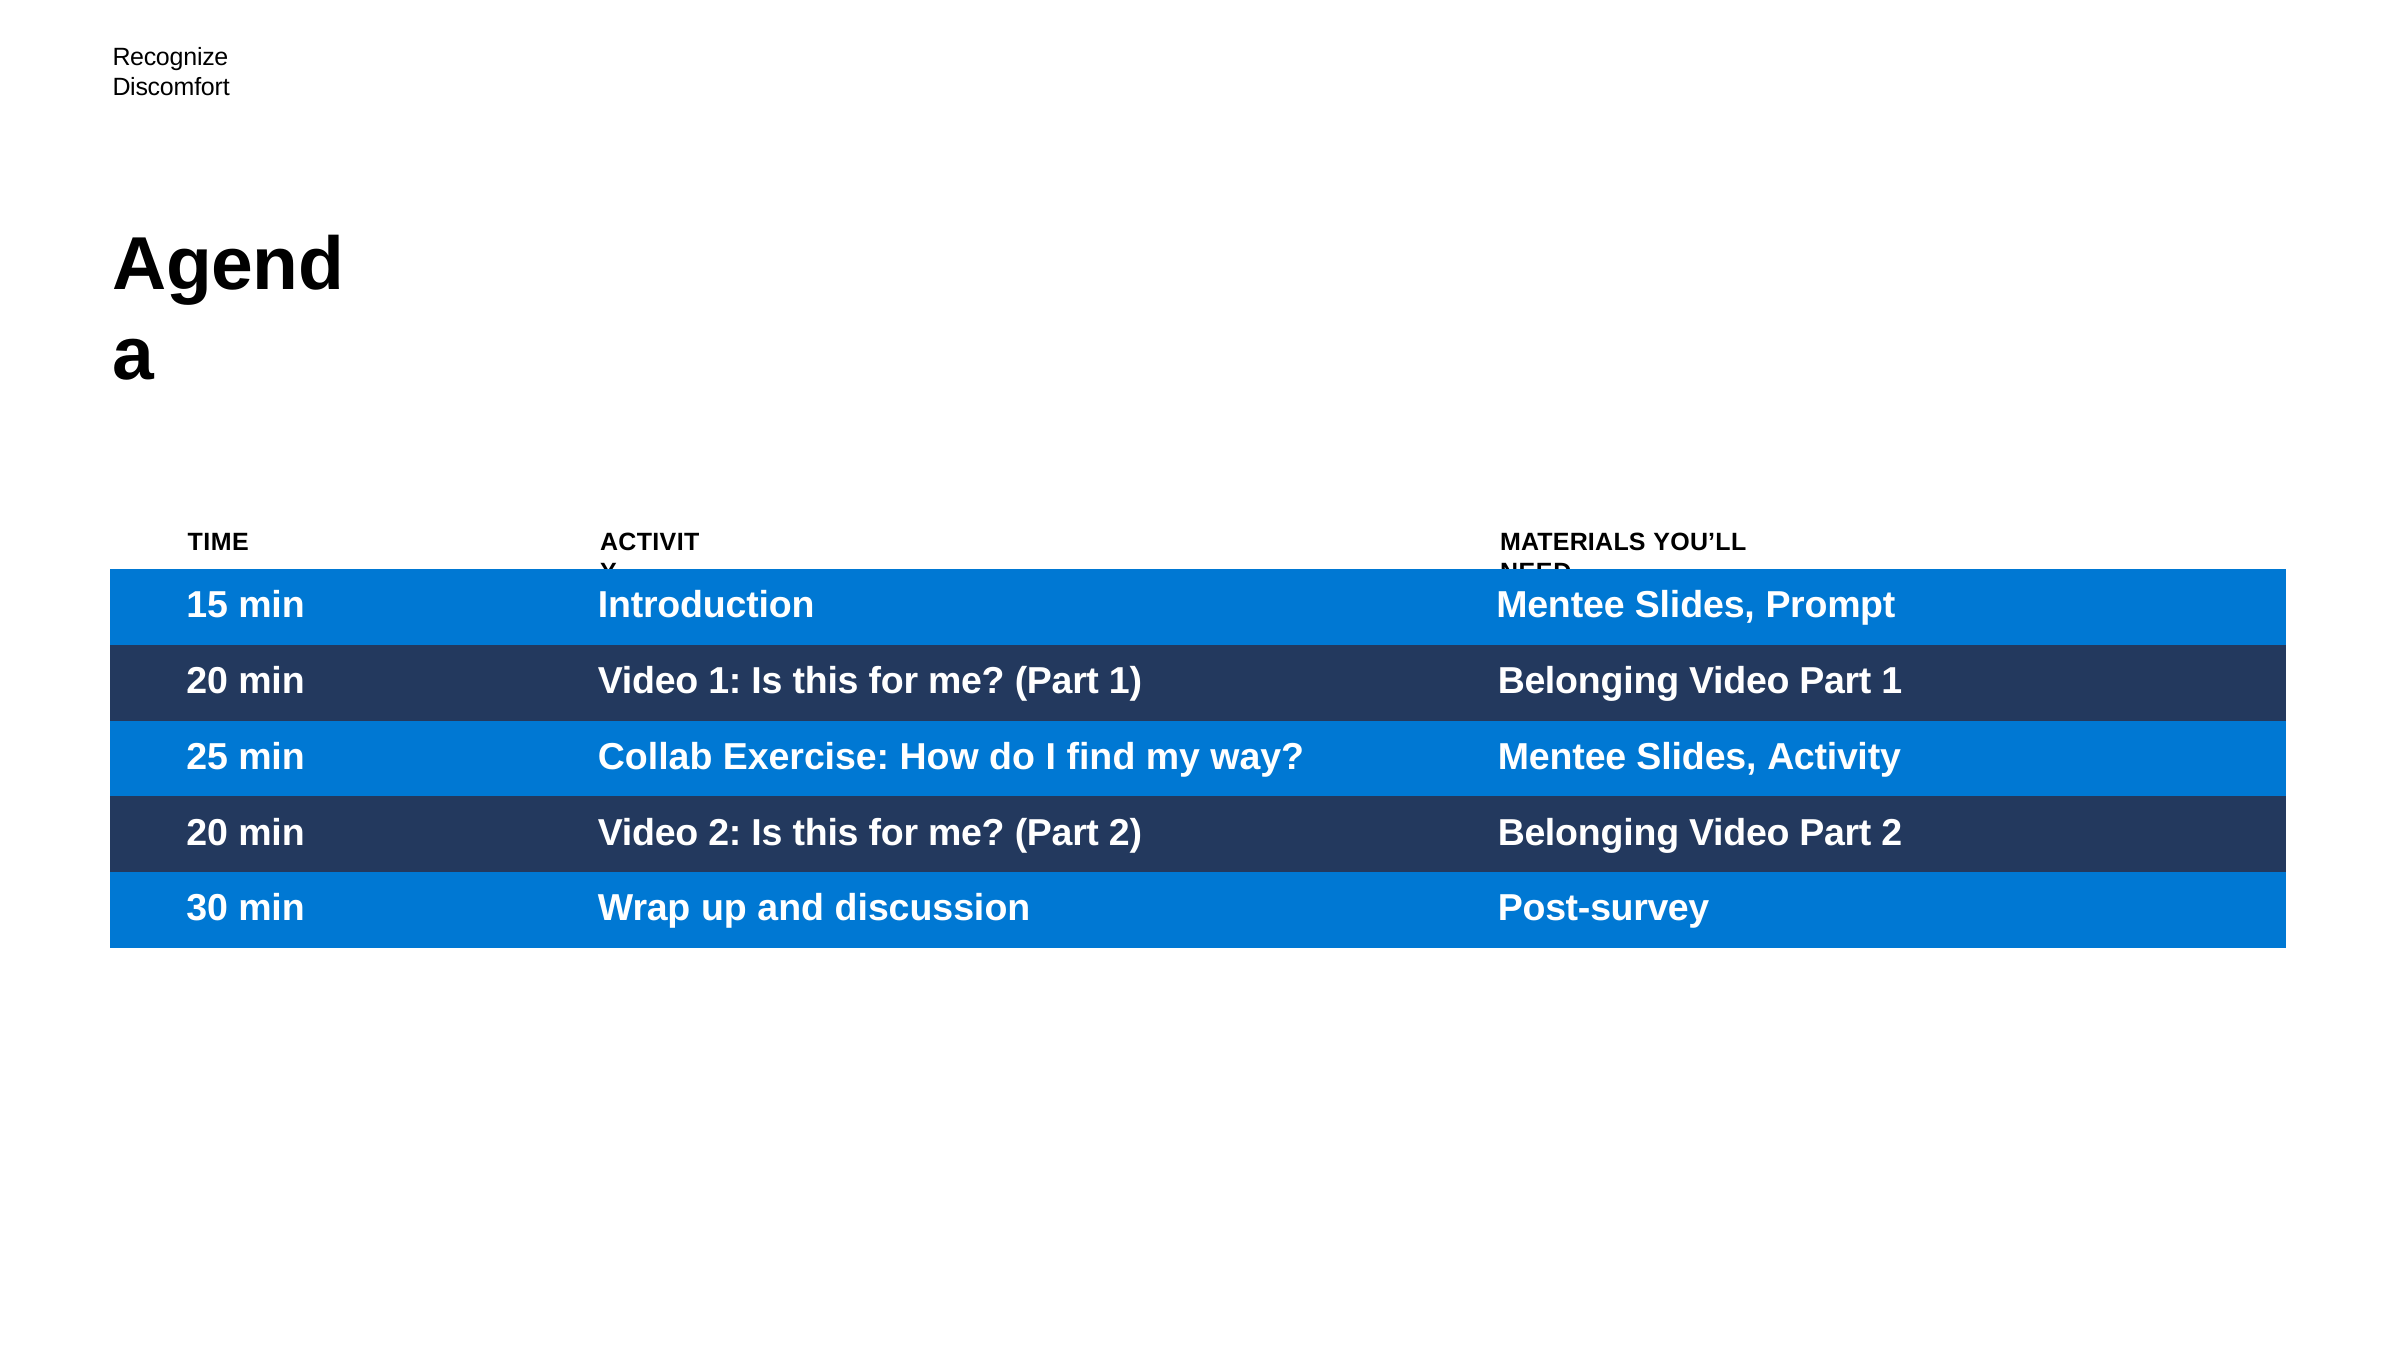

Recognize Discomfort
# Agenda
TIME
ACTIVITY
MATERIALS YOU’LL NEED
| 15 min | Introduction | Mentee Slides, Prompt |
| --- | --- | --- |
| 20 min | Video 1: Is this for me? (Part 1) | Belonging Video Part 1 |
| 25 min | Collab Exercise: How do I find my way? | Mentee Slides, Activity |
| 20 min | Video 2: Is this for me? (Part 2) | Belonging Video Part 2 |
| 30 min | Wrap up and discussion | Post-survey |
43